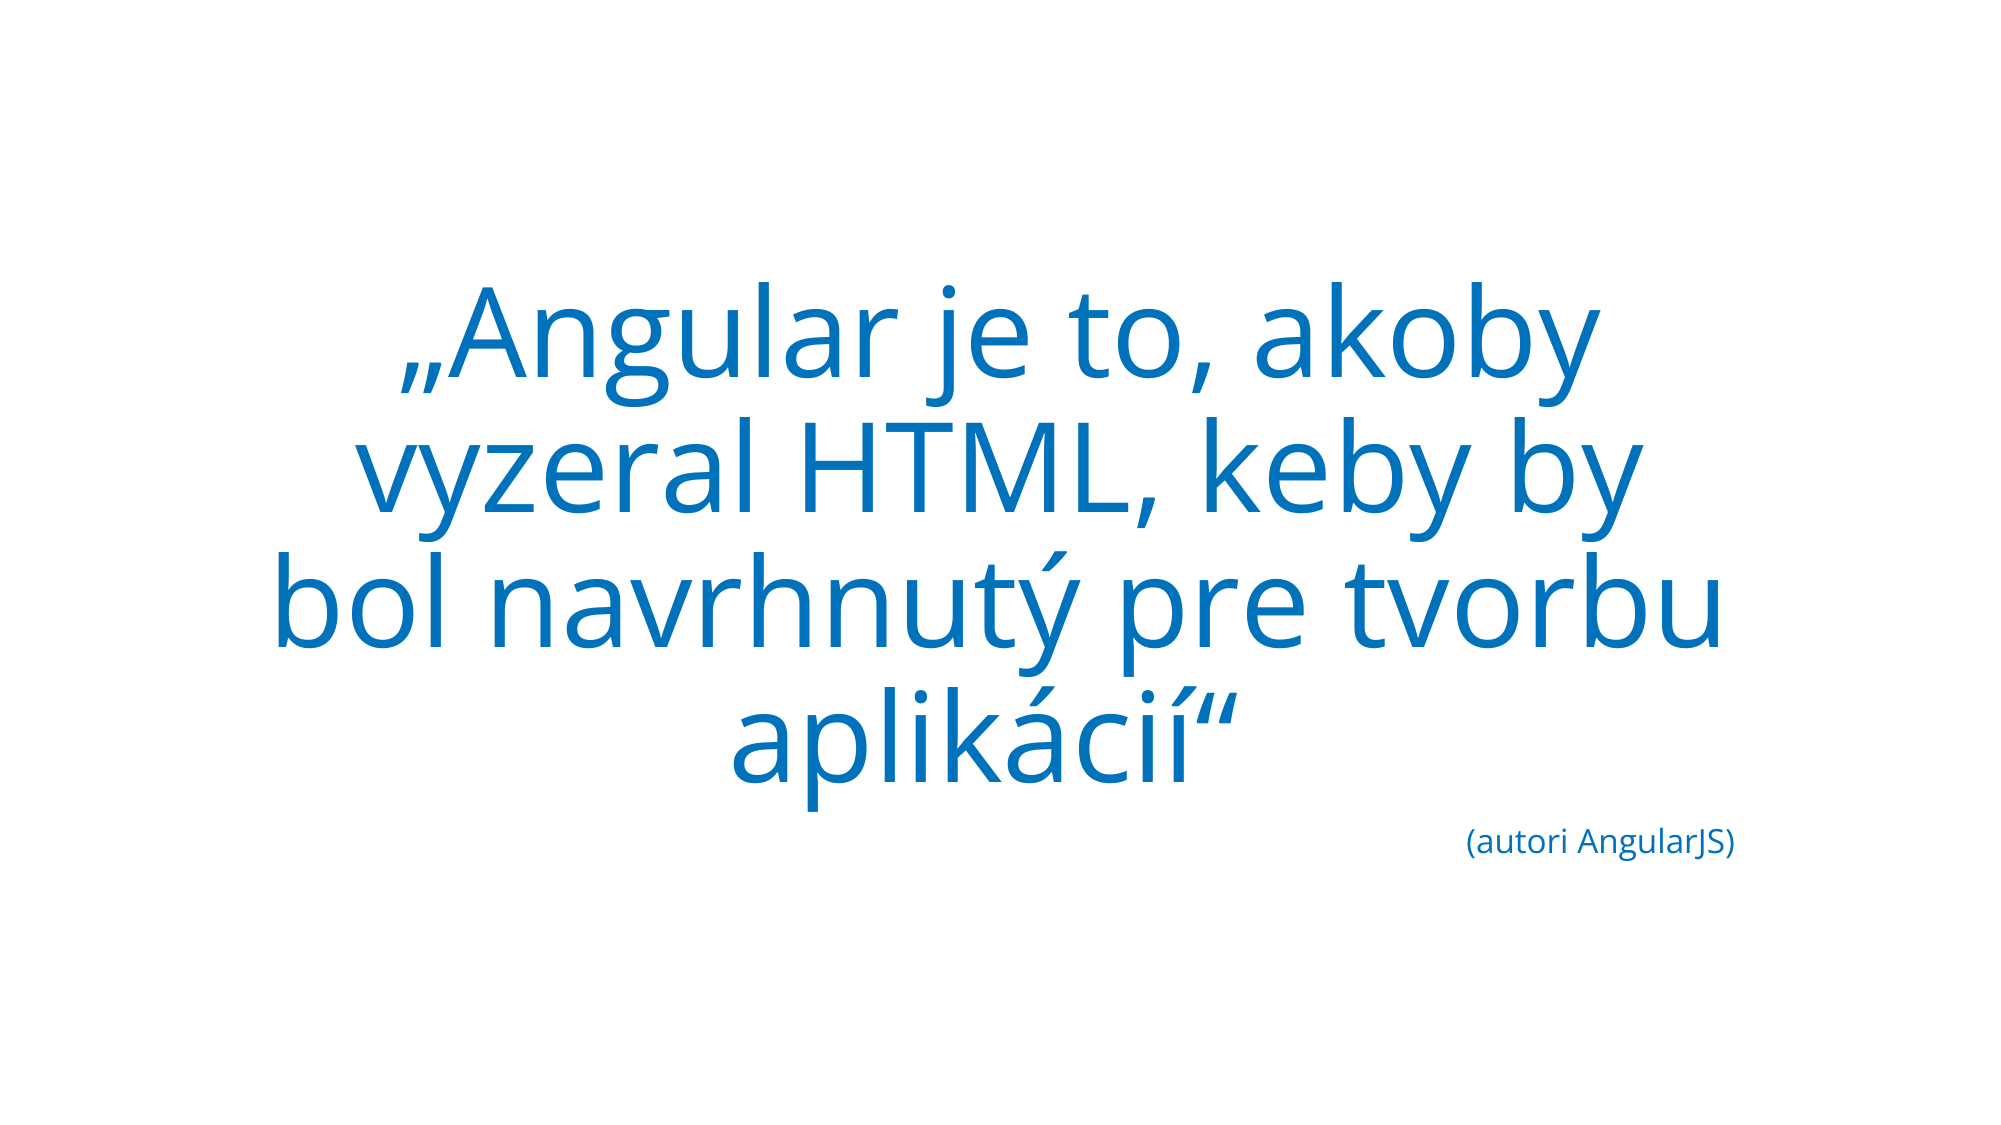

# „Angular je to, akoby vyzeral HTML, keby by bol navrhnutý pre tvorbu aplikácií“
(autori AngularJS)